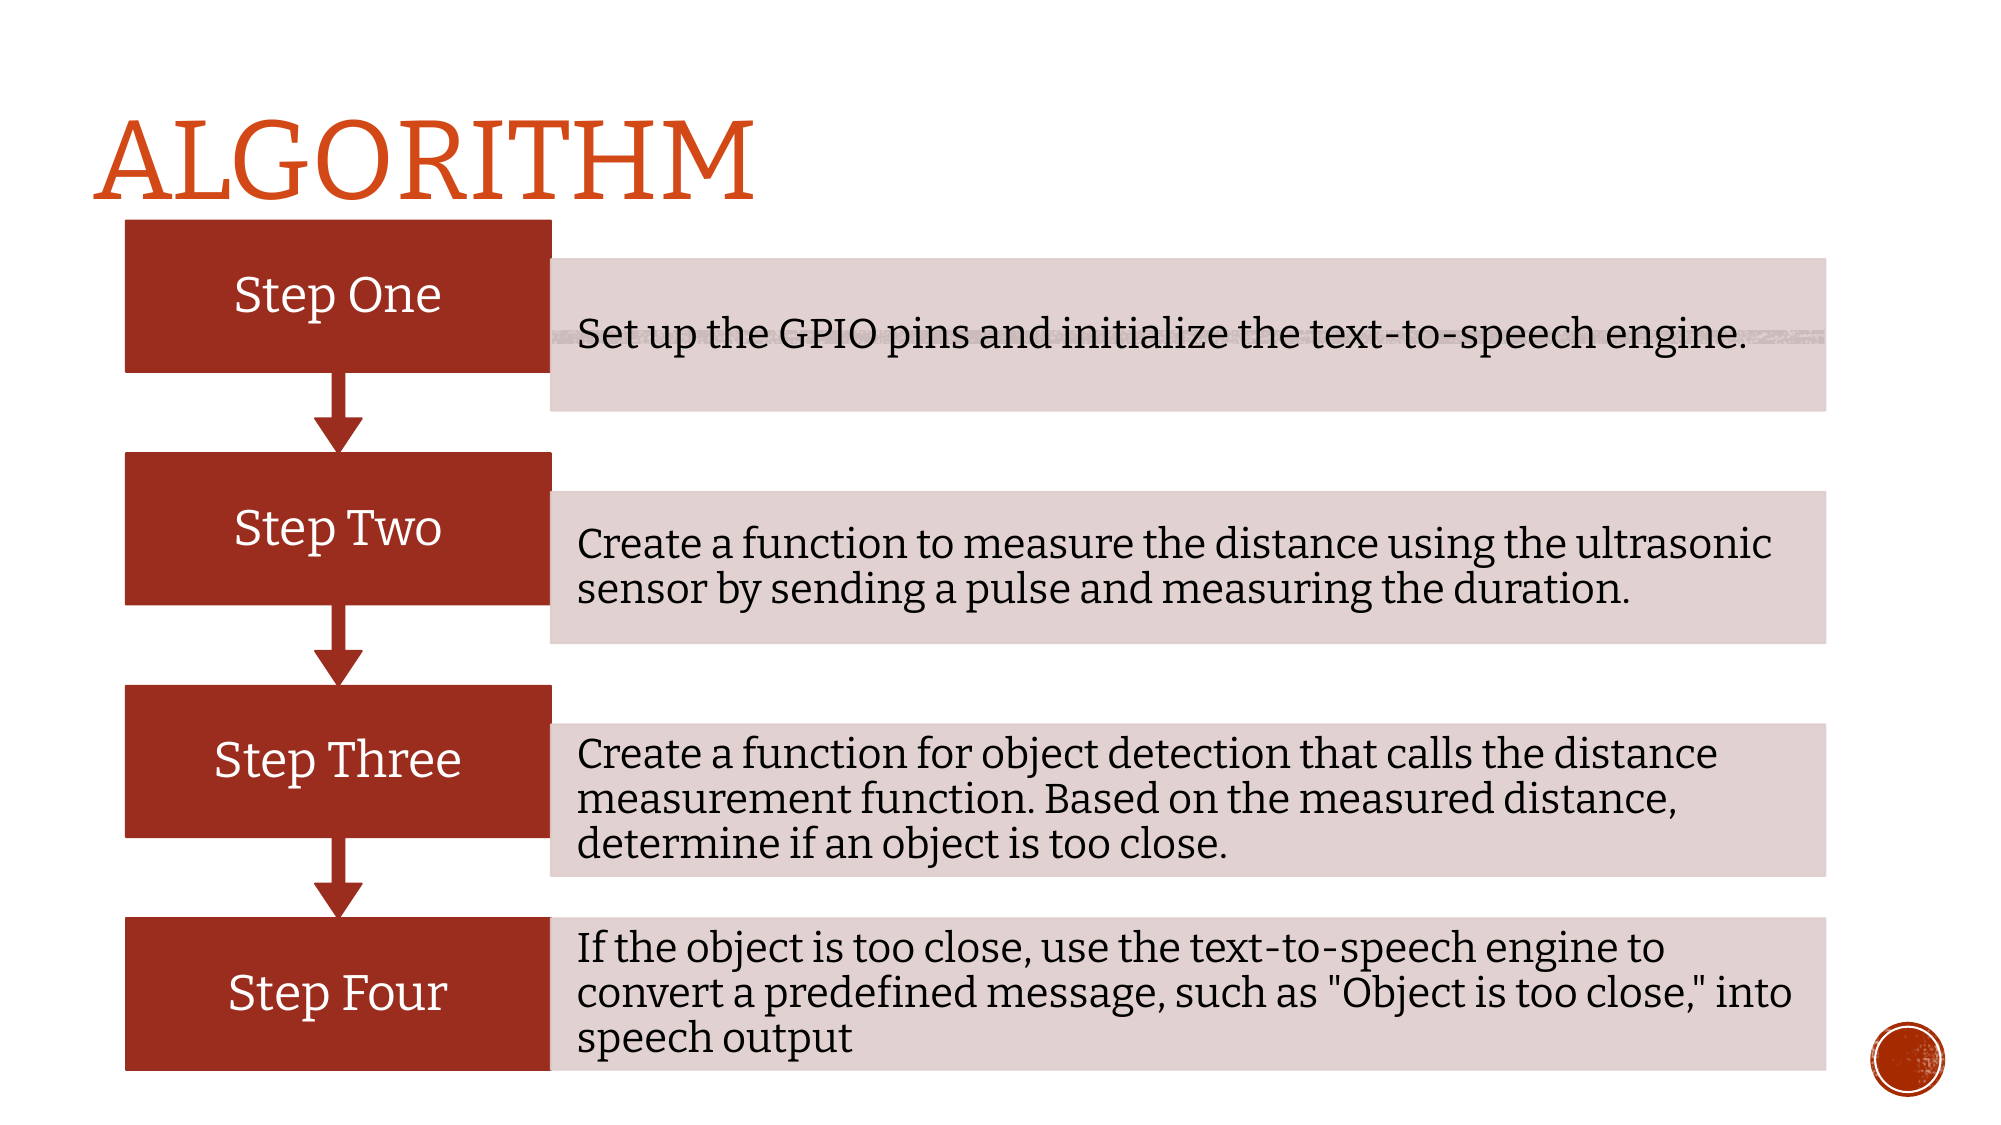

# Algorithm
Step Four
If the object is too close, use the text-to-speech engine to convert a predefined message, such as "Object is too close," into speech output
Step Three
Create a function for object detection that calls the distance measurement function. Based on the measured distance, determine if an object is too close.
Step Two
Create a function to measure the distance using the ultrasonic sensor by sending a pulse and measuring the duration.
Step One
Set up the GPIO pins and initialize the text-to-speech engine.